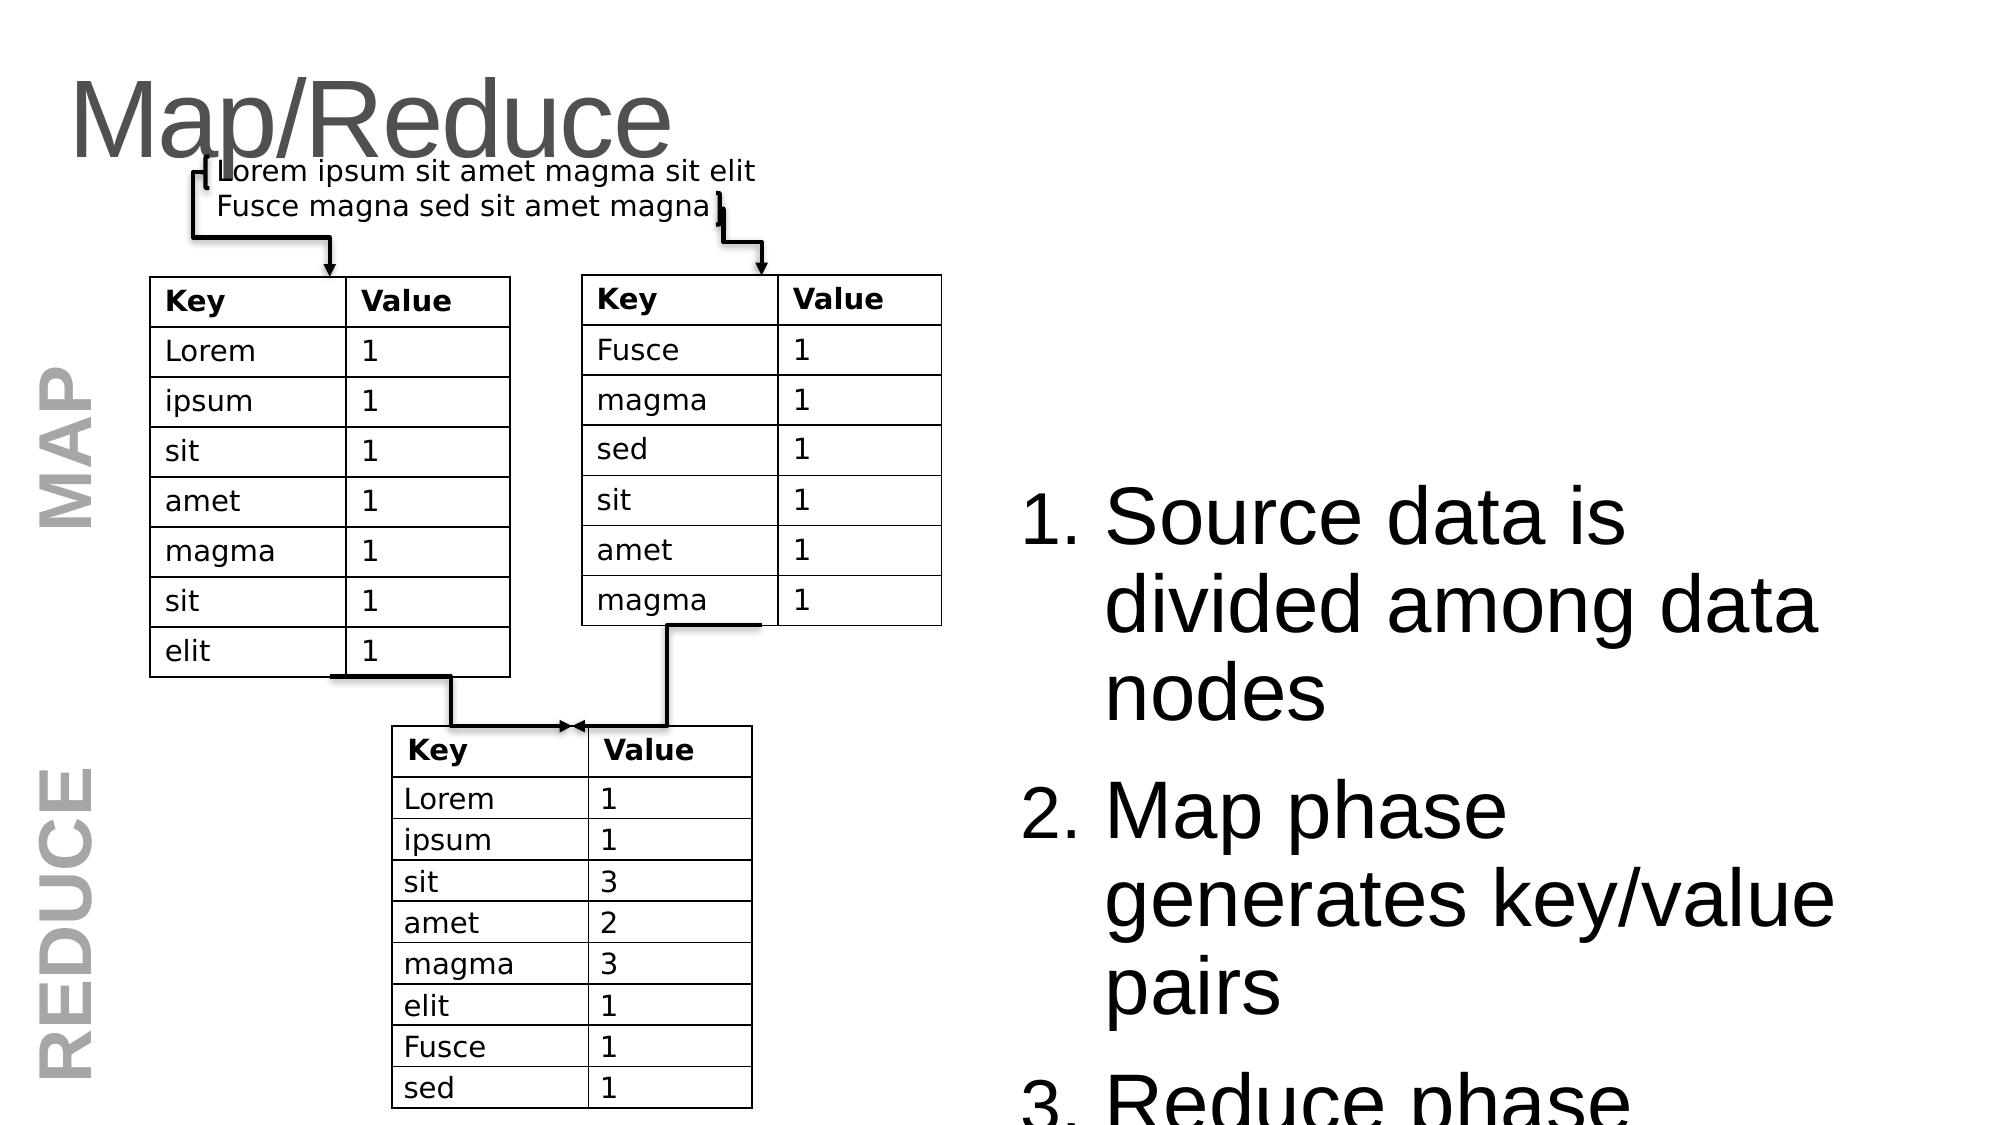

# Map/Reduce
Lorem ipsum sit amet magma sit elit
Fusce magna sed sit amet magna

| Key | Value |
| --- | --- |
| Fusce | 1 |
| magma | 1 |
| sed | 1 |
| sit | 1 |
| amet | 1 |
| magma | 1 |
| Key | Value |
| --- | --- |
| Lorem | 1 |
| ipsum | 1 |
| sit | 1 |
| amet | 1 |
| magma | 1 |
| sit | 1 |
| elit | 1 |
MAP
Source data is divided among data nodes
Map phase generates key/value pairs
Reduce phase aggregates values for each key
| Key | Value |
| --- | --- |
| Lorem | 1 |
| ipsum | 1 |
| sit | 3 |
| amet | 2 |
| magma | 3 |
| elit | 1 |
| Fusce | 1 |
| sed | 1 |
REDUCE